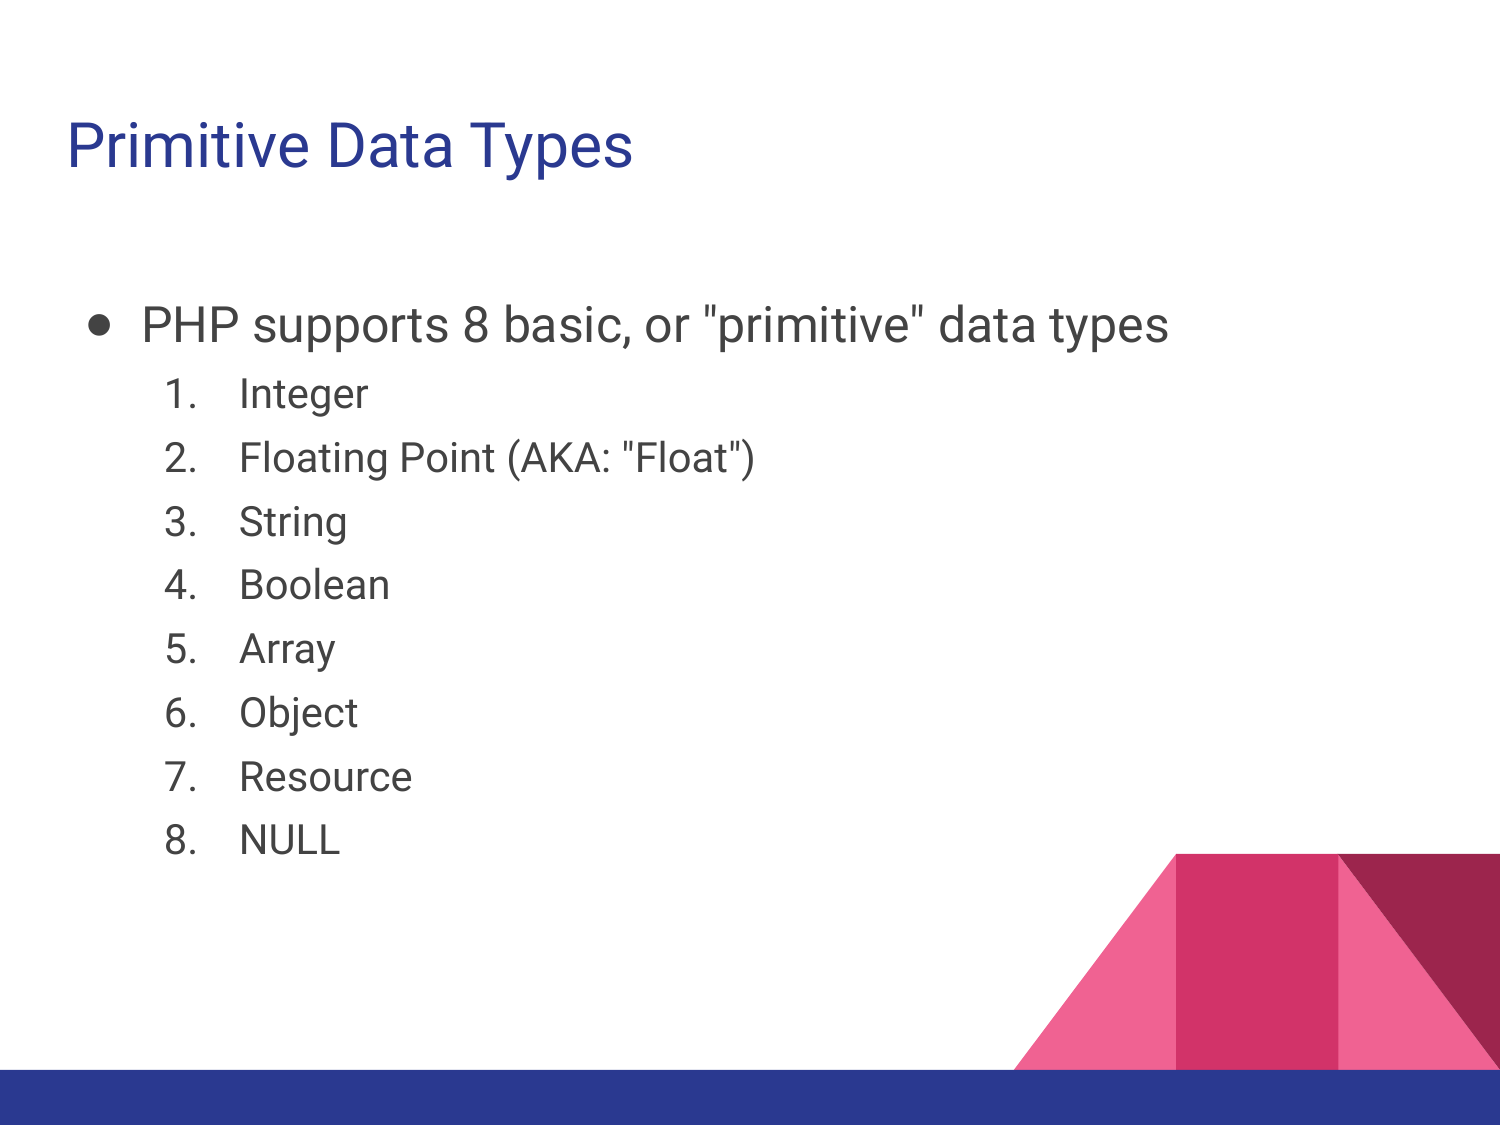

# Primitive Data Types
PHP supports 8 basic, or "primitive" data types
Integer
Floating Point (AKA: "Float")
String
Boolean
Array
Object
Resource
NULL